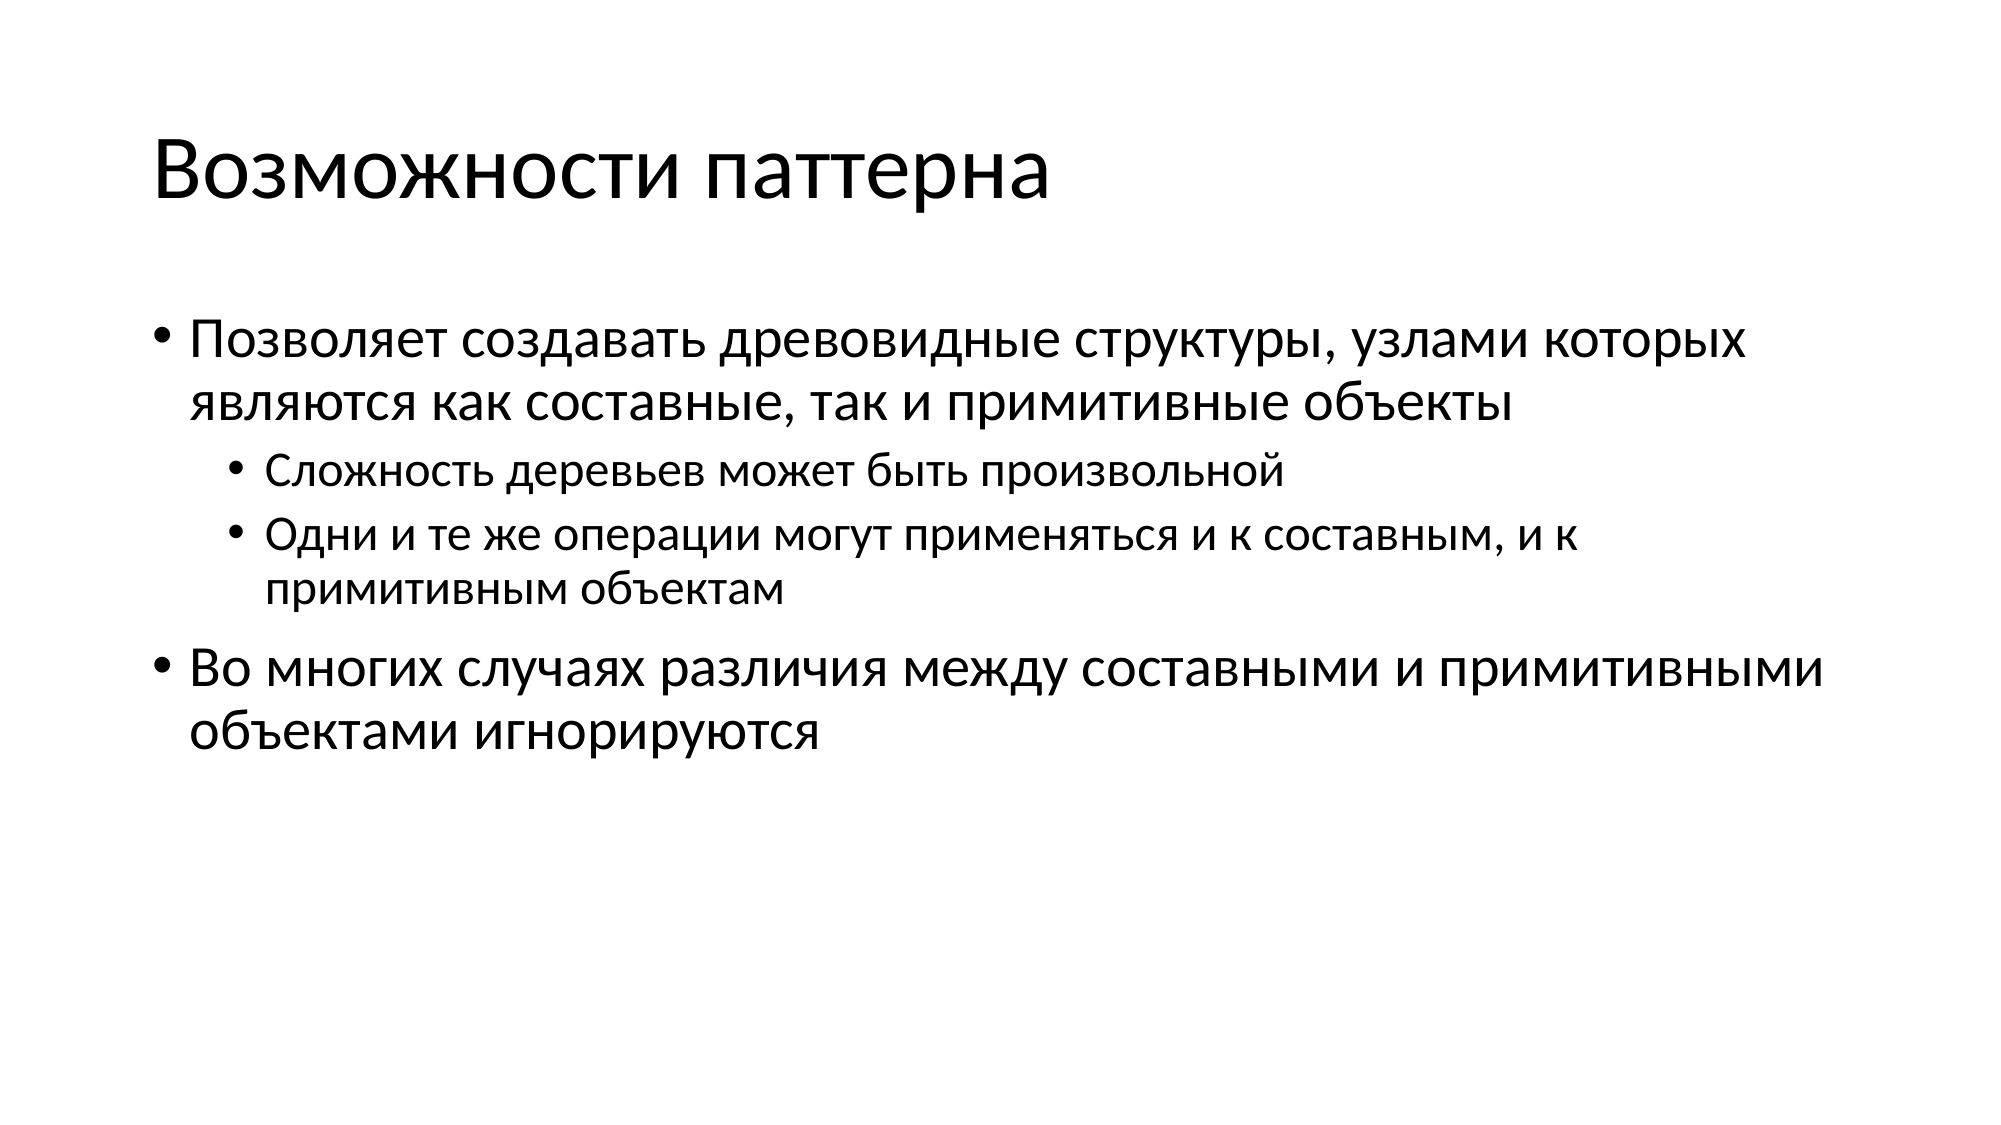

# Возможности паттерна
Позволяет создавать древовидные структуры, узлами которых являются как составные, так и примитивные объекты
Сложность деревьев может быть произвольной
Одни и те же операции могут применяться и к составным, и к примитивным объектам
Во многих случаях различия между составными и примитивными объектами игнорируются